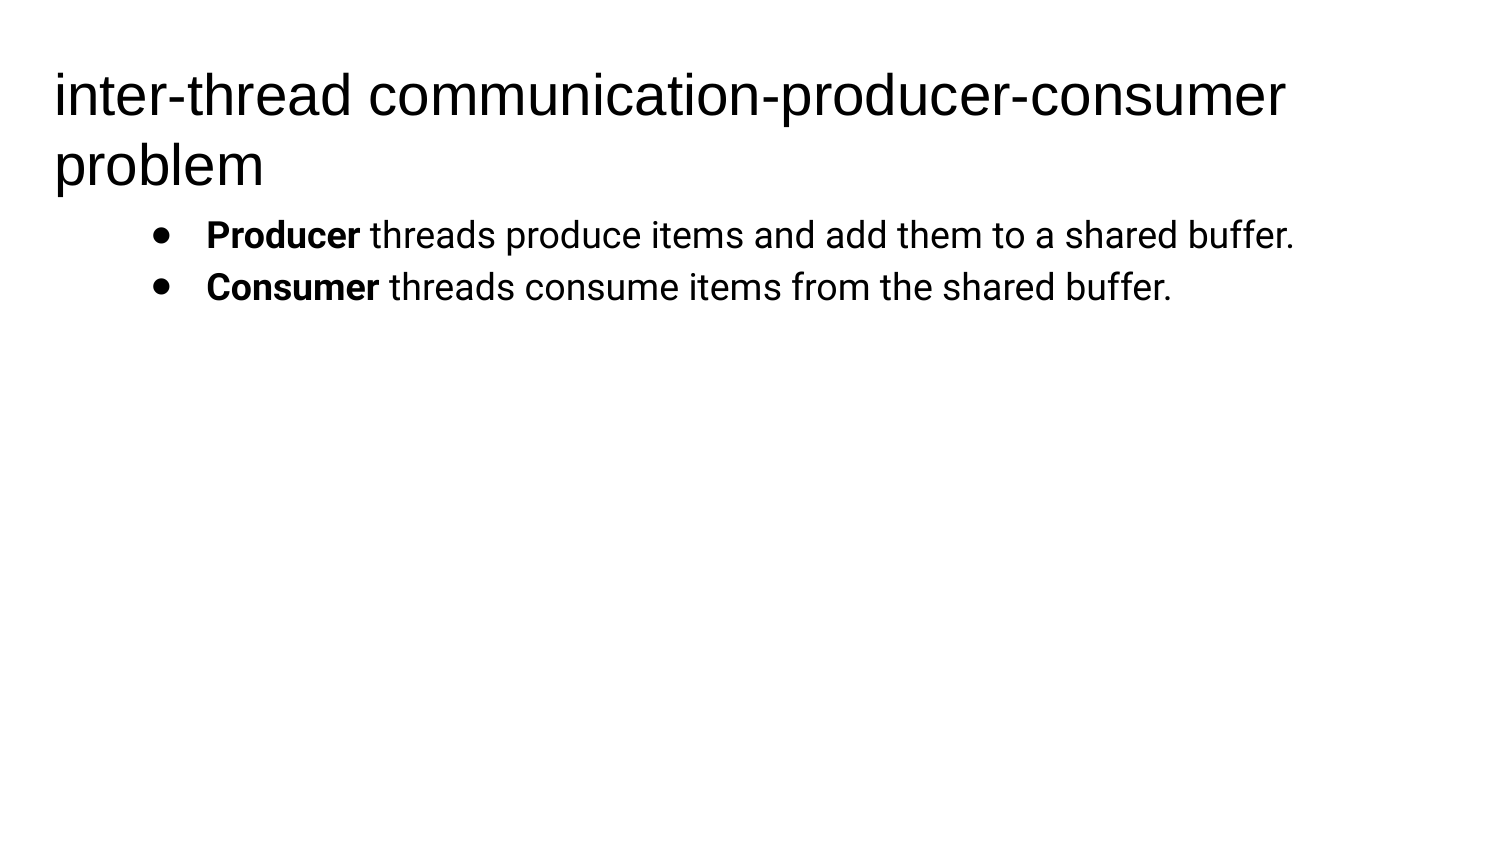

# inter-thread communication-producer-consumer problem
Producer threads produce items and add them to a shared buffer.
Consumer threads consume items from the shared buffer.